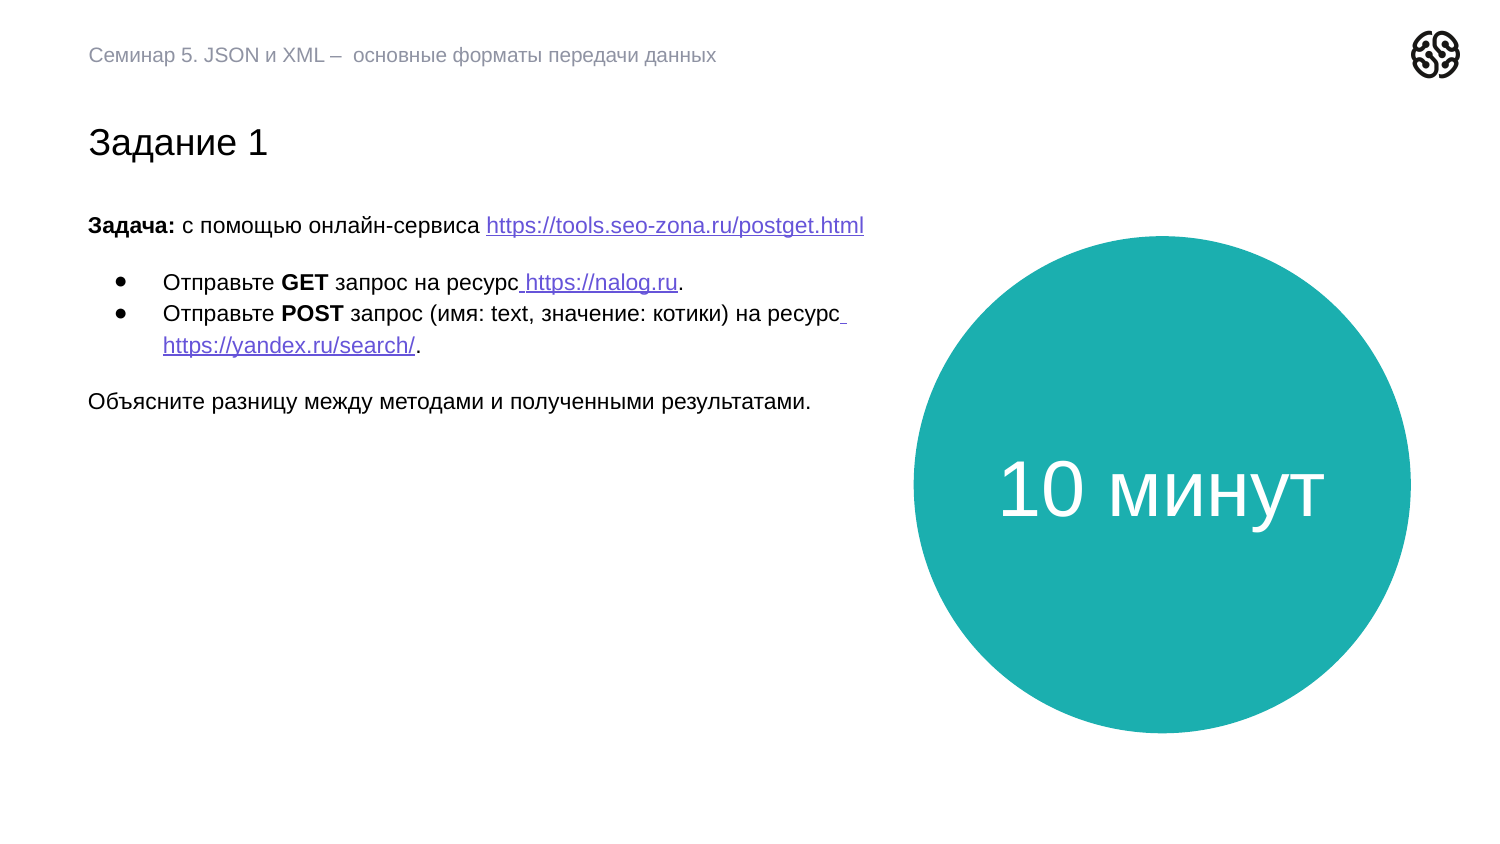

Семинар 5. JSON и XML –  основные форматы передачи данных
Задание 1
Задача: с помощью онлайн-сервиса https://tools.seo-zona.ru/postget.html
Отправьте GET запрос на ресурс https://nalog.ru.
Отправьте POST запрос (имя: text, значение: котики) на ресурс https://yandex.ru/search/.
Объясните разницу между методами и полученными результатами.
10 минут